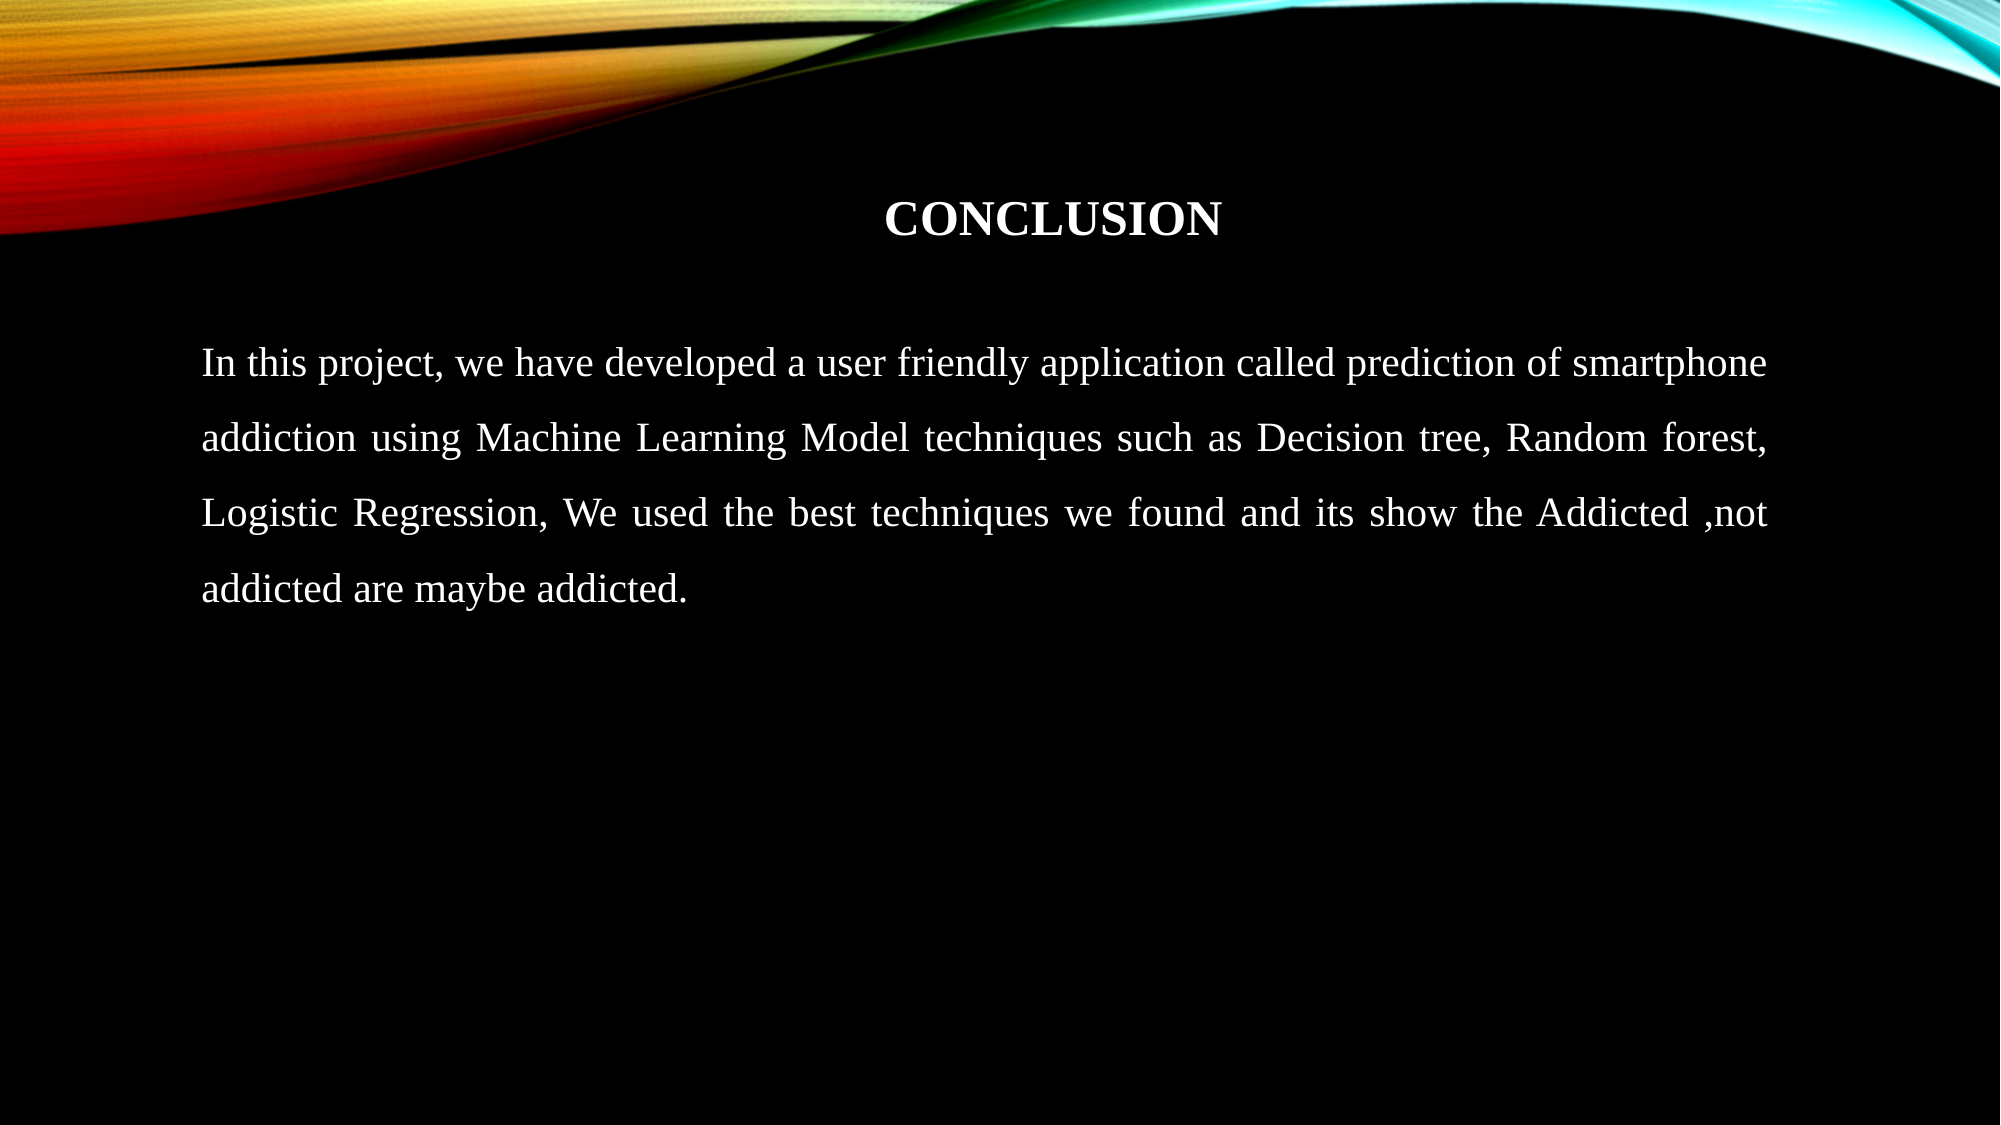

# CONCLUSION
In this project, we have developed a user friendly application called prediction of smartphone addiction using Machine Learning Model techniques such as Decision tree, Random forest, Logistic Regression, We used the best techniques we found and its show the Addicted ,not addicted are maybe addicted.